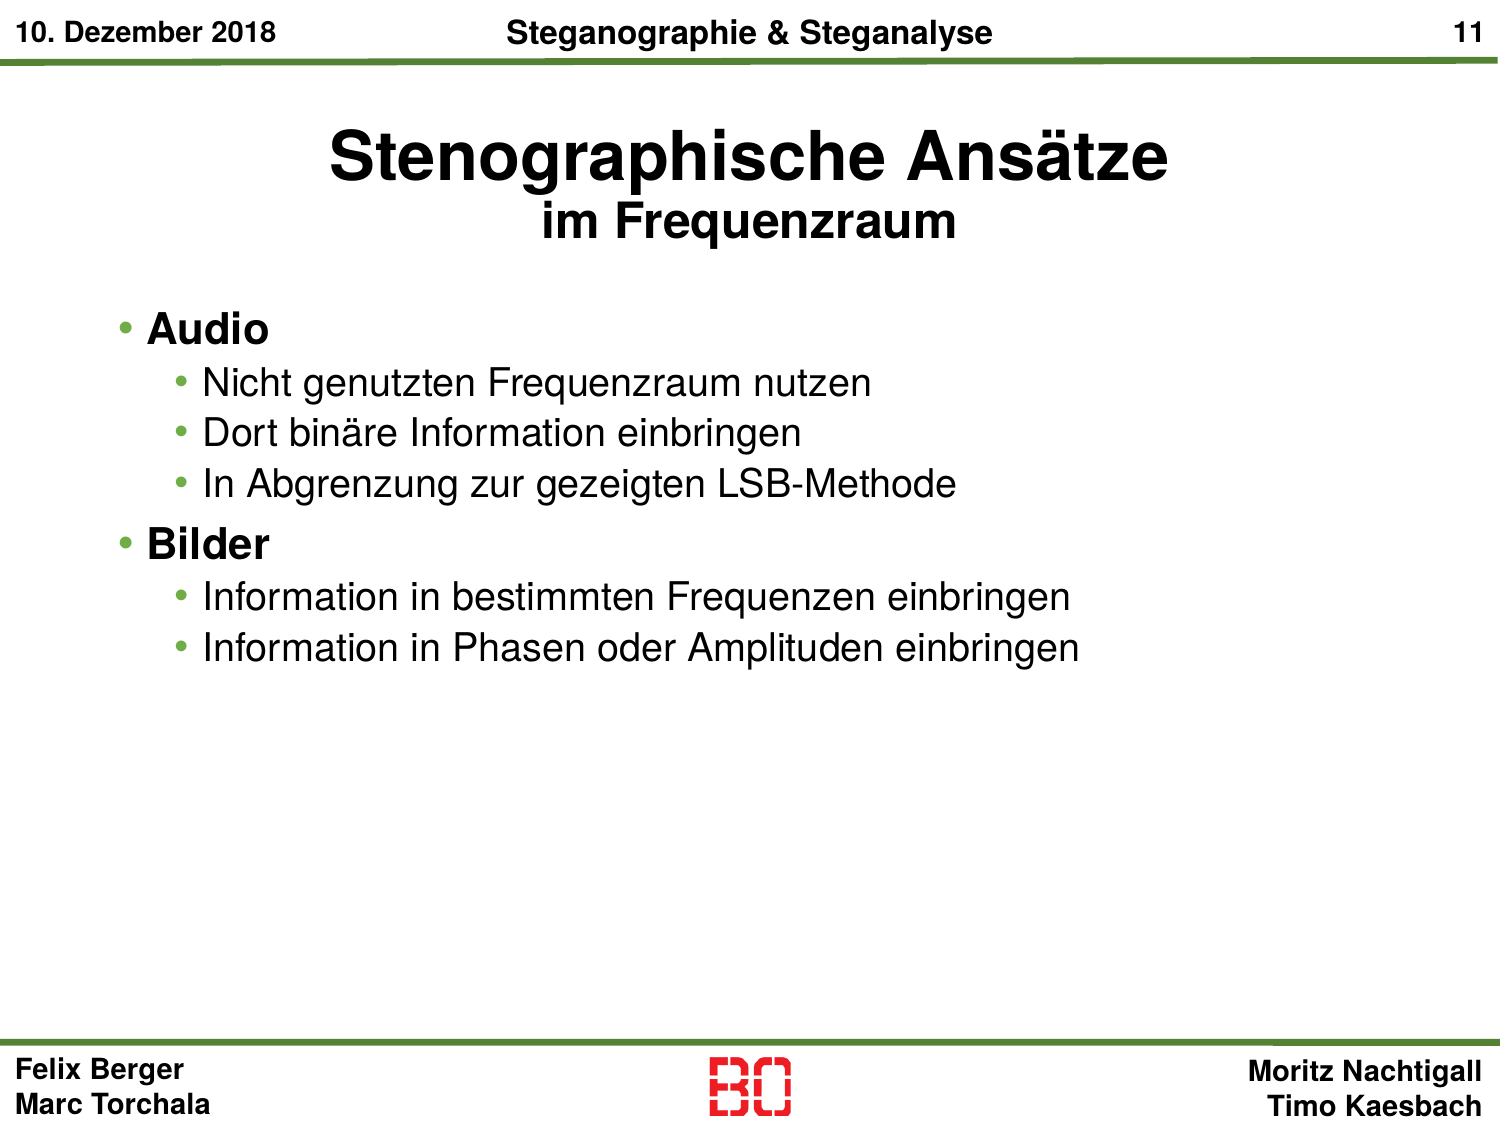

# Stenographische Ansätze im Frequenzraum
Audio
Nicht genutzten Frequenzraum nutzen
Dort binäre Information einbringen
In Abgrenzung zur gezeigten LSB-Methode
Bilder
Information in bestimmten Frequenzen einbringen
Information in Phasen oder Amplituden einbringen